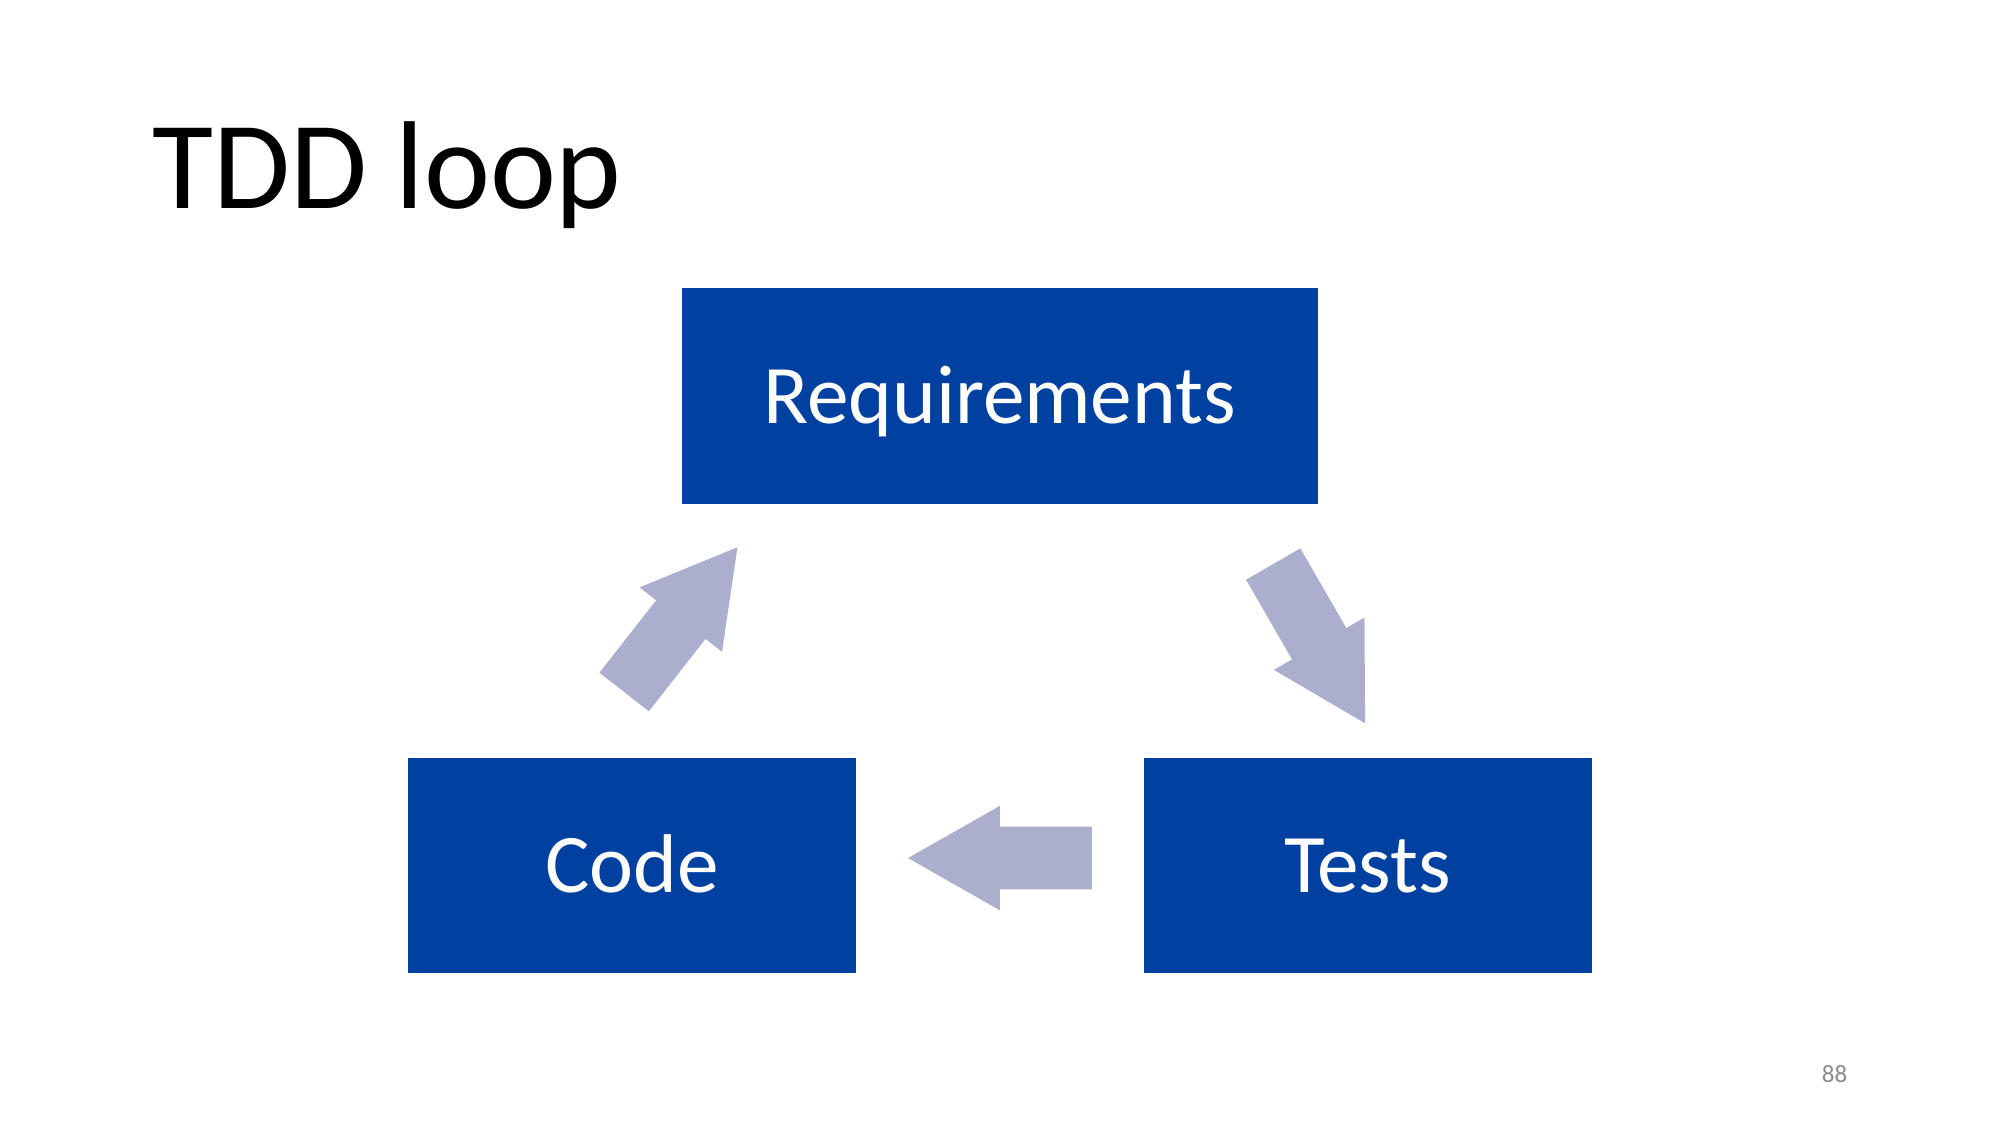

# TDD loop
Requirements

Code
Tests

88